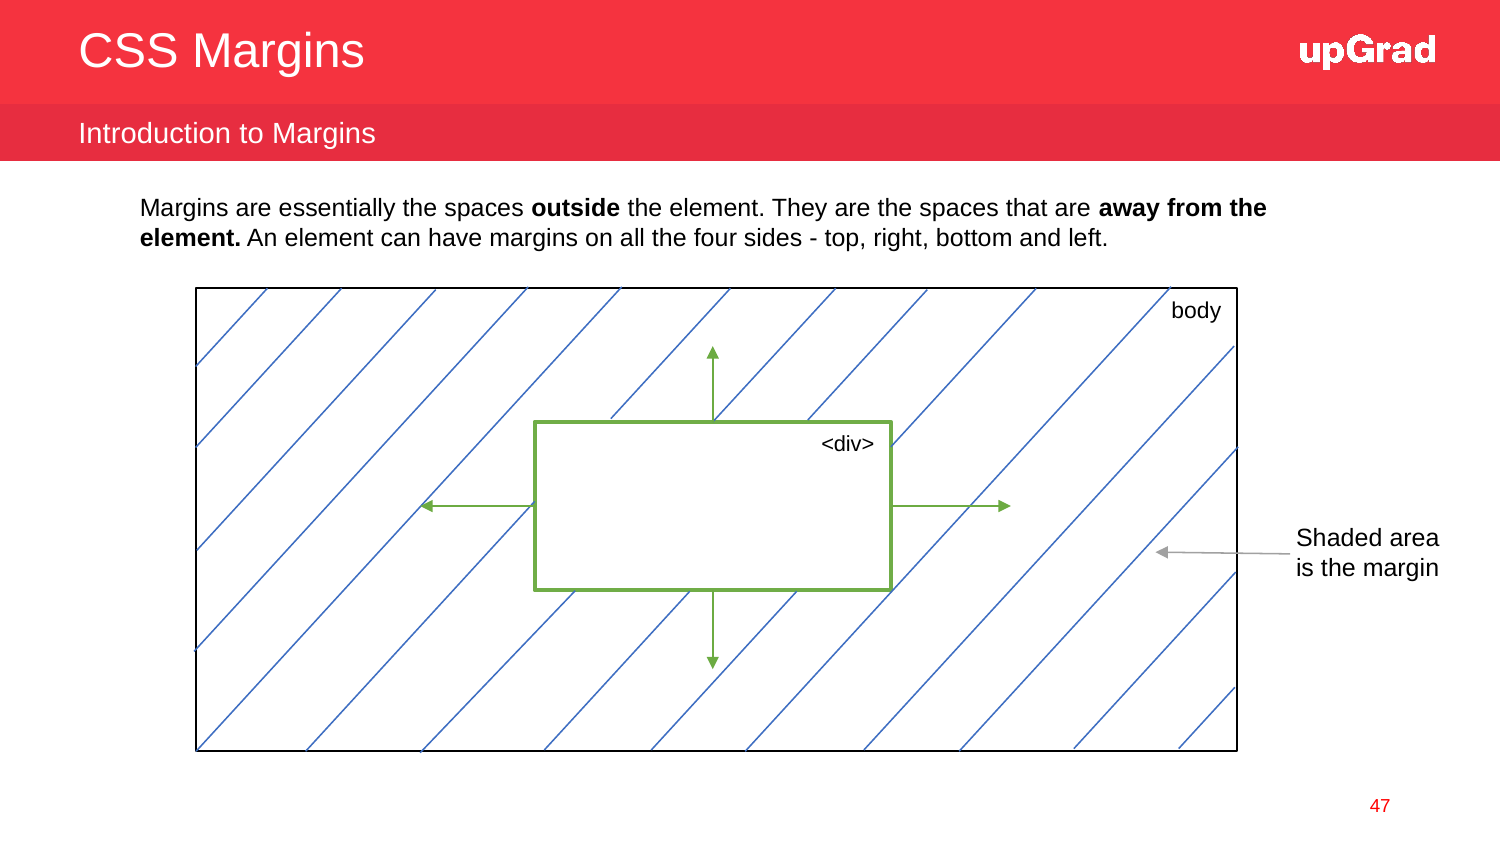

CSS Margins

Introduction to Margins
Margins are essentially the spaces outside the element. They are the spaces that are away from the element. An element can have margins on all the four sides - top, right, bottom and left.

body

<div>
Shaded area is the margin
47